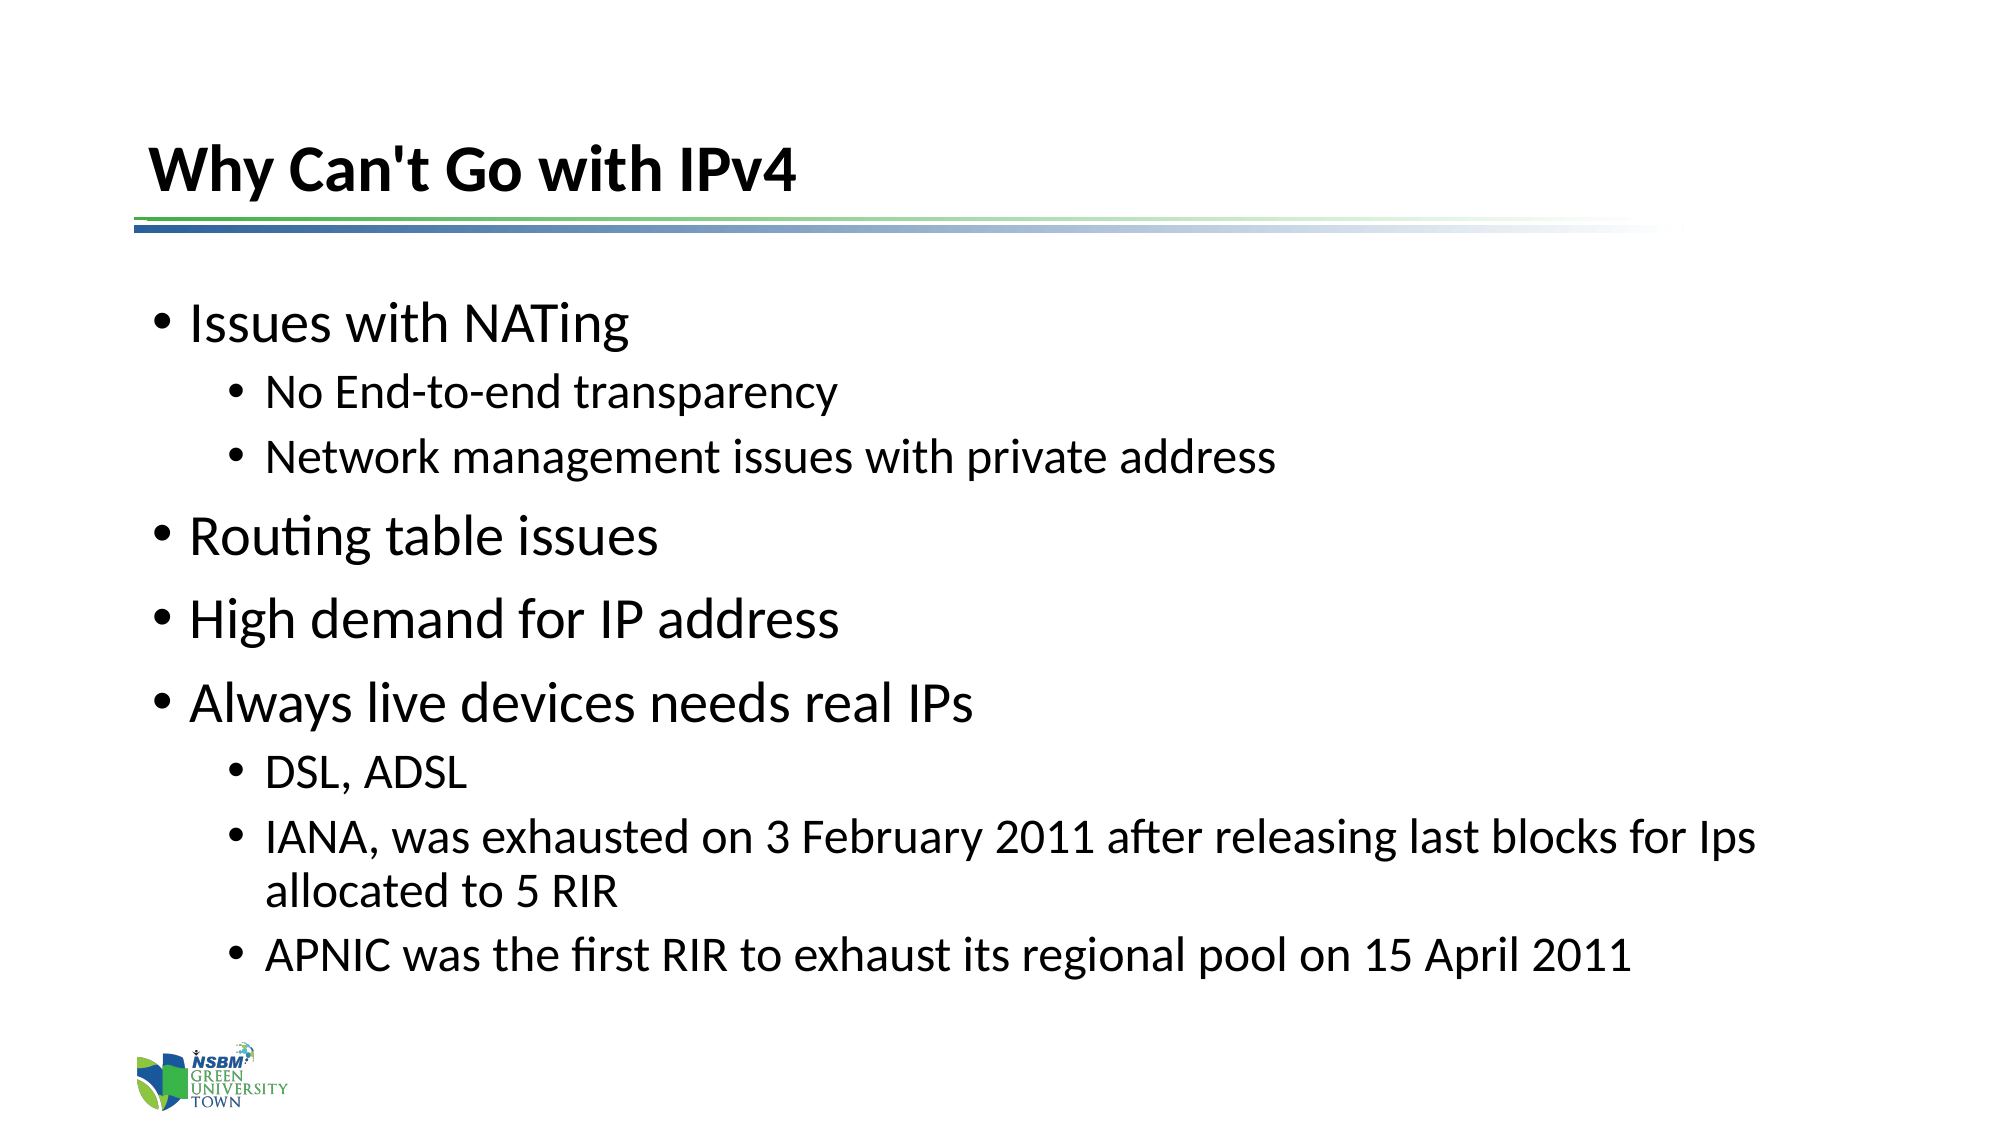

# Why Can't Go with IPv4
Issues with NATing
No End-to-end transparency
Network management issues with private address
Routing table issues
High demand for IP address
Always live devices needs real IPs
DSL, ADSL
IANA, was exhausted on 3 February 2011 after releasing last blocks for Ips allocated to 5 RIR
APNIC was the first RIR to exhaust its regional pool on 15 April 2011